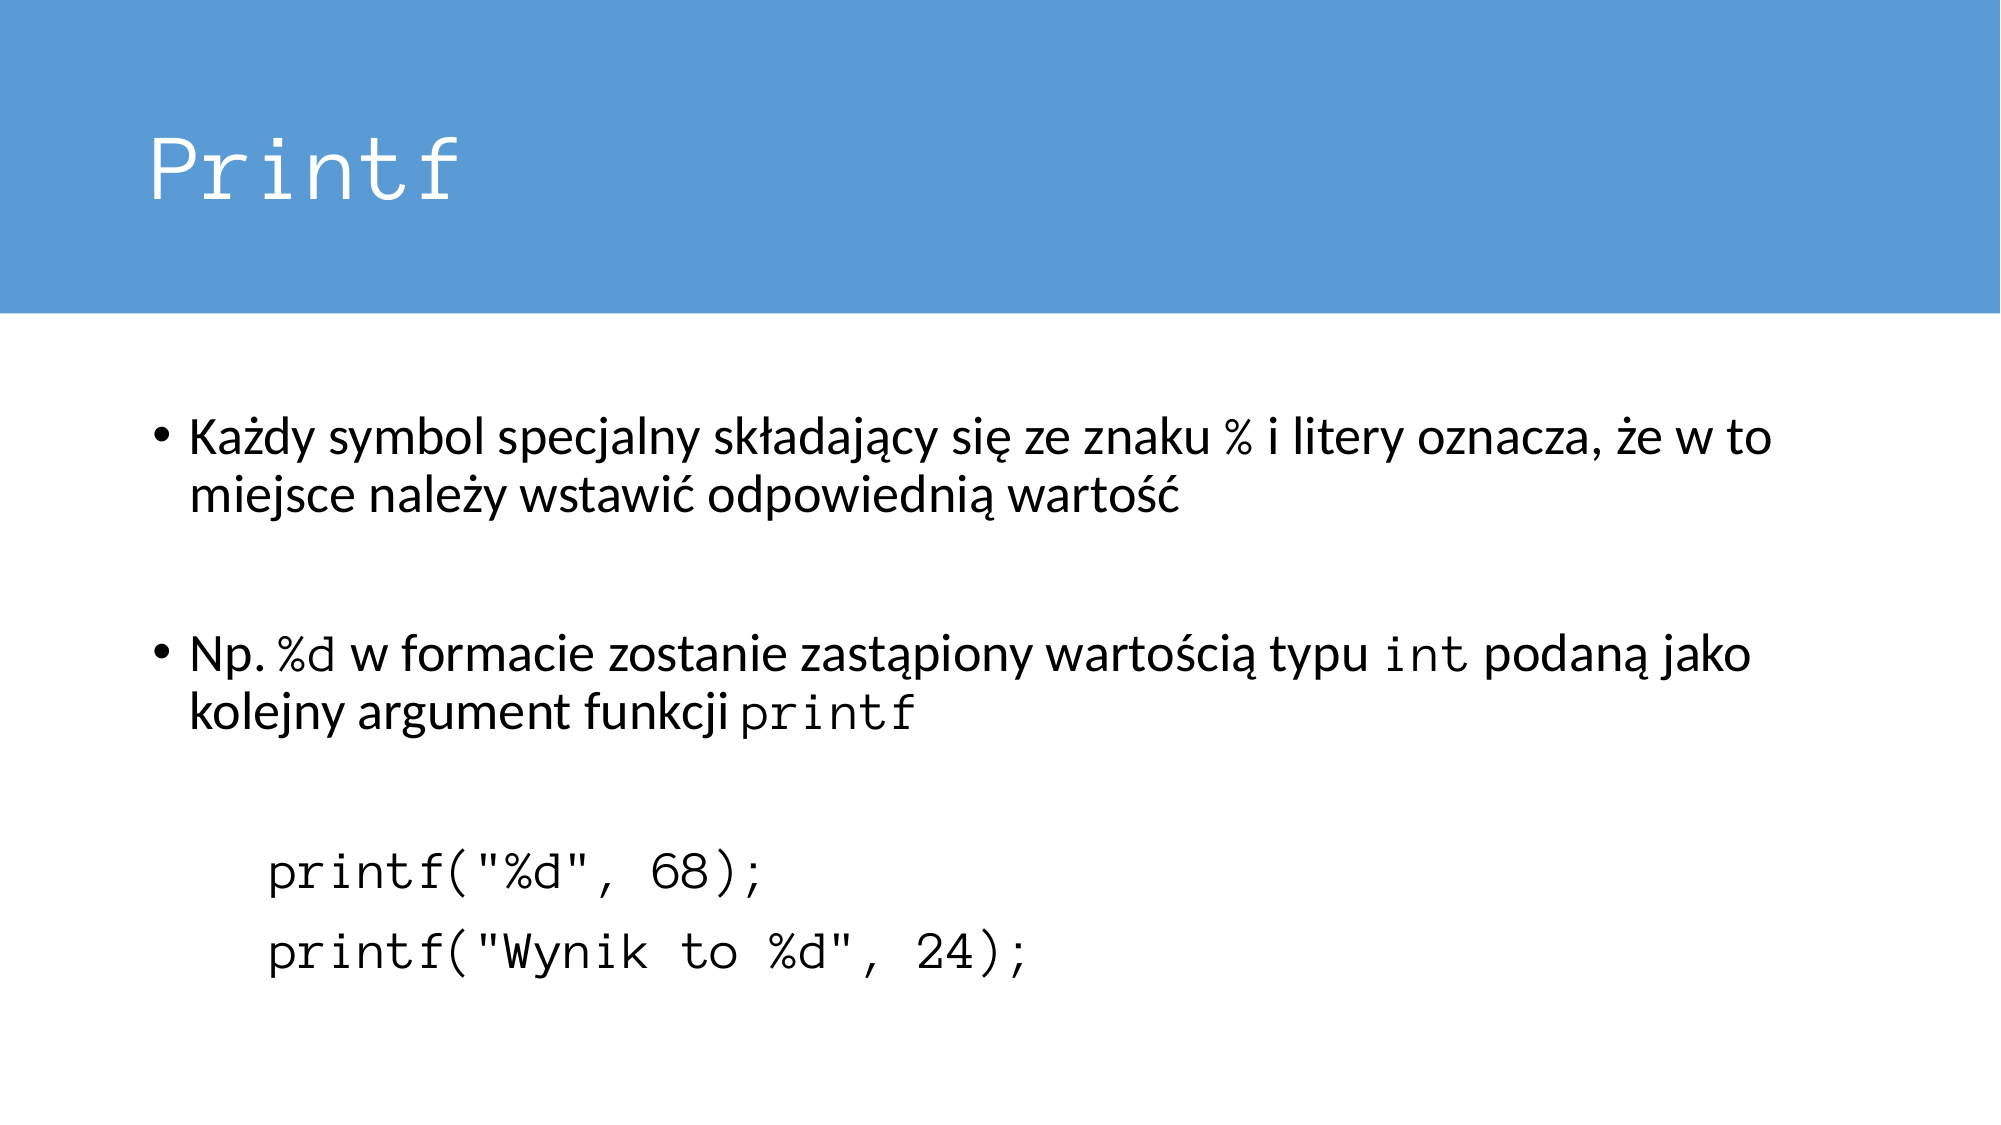

# Printf
Każdy symbol specjalny składający się ze znaku % i litery oznacza, że w to miejsce należy wstawić odpowiednią wartość

Np. %d w formacie zostanie zastąpiony wartością typu int podaną jako kolejny argument funkcji printf

printf("%d", 68);
printf("Wynik to %d", 24);